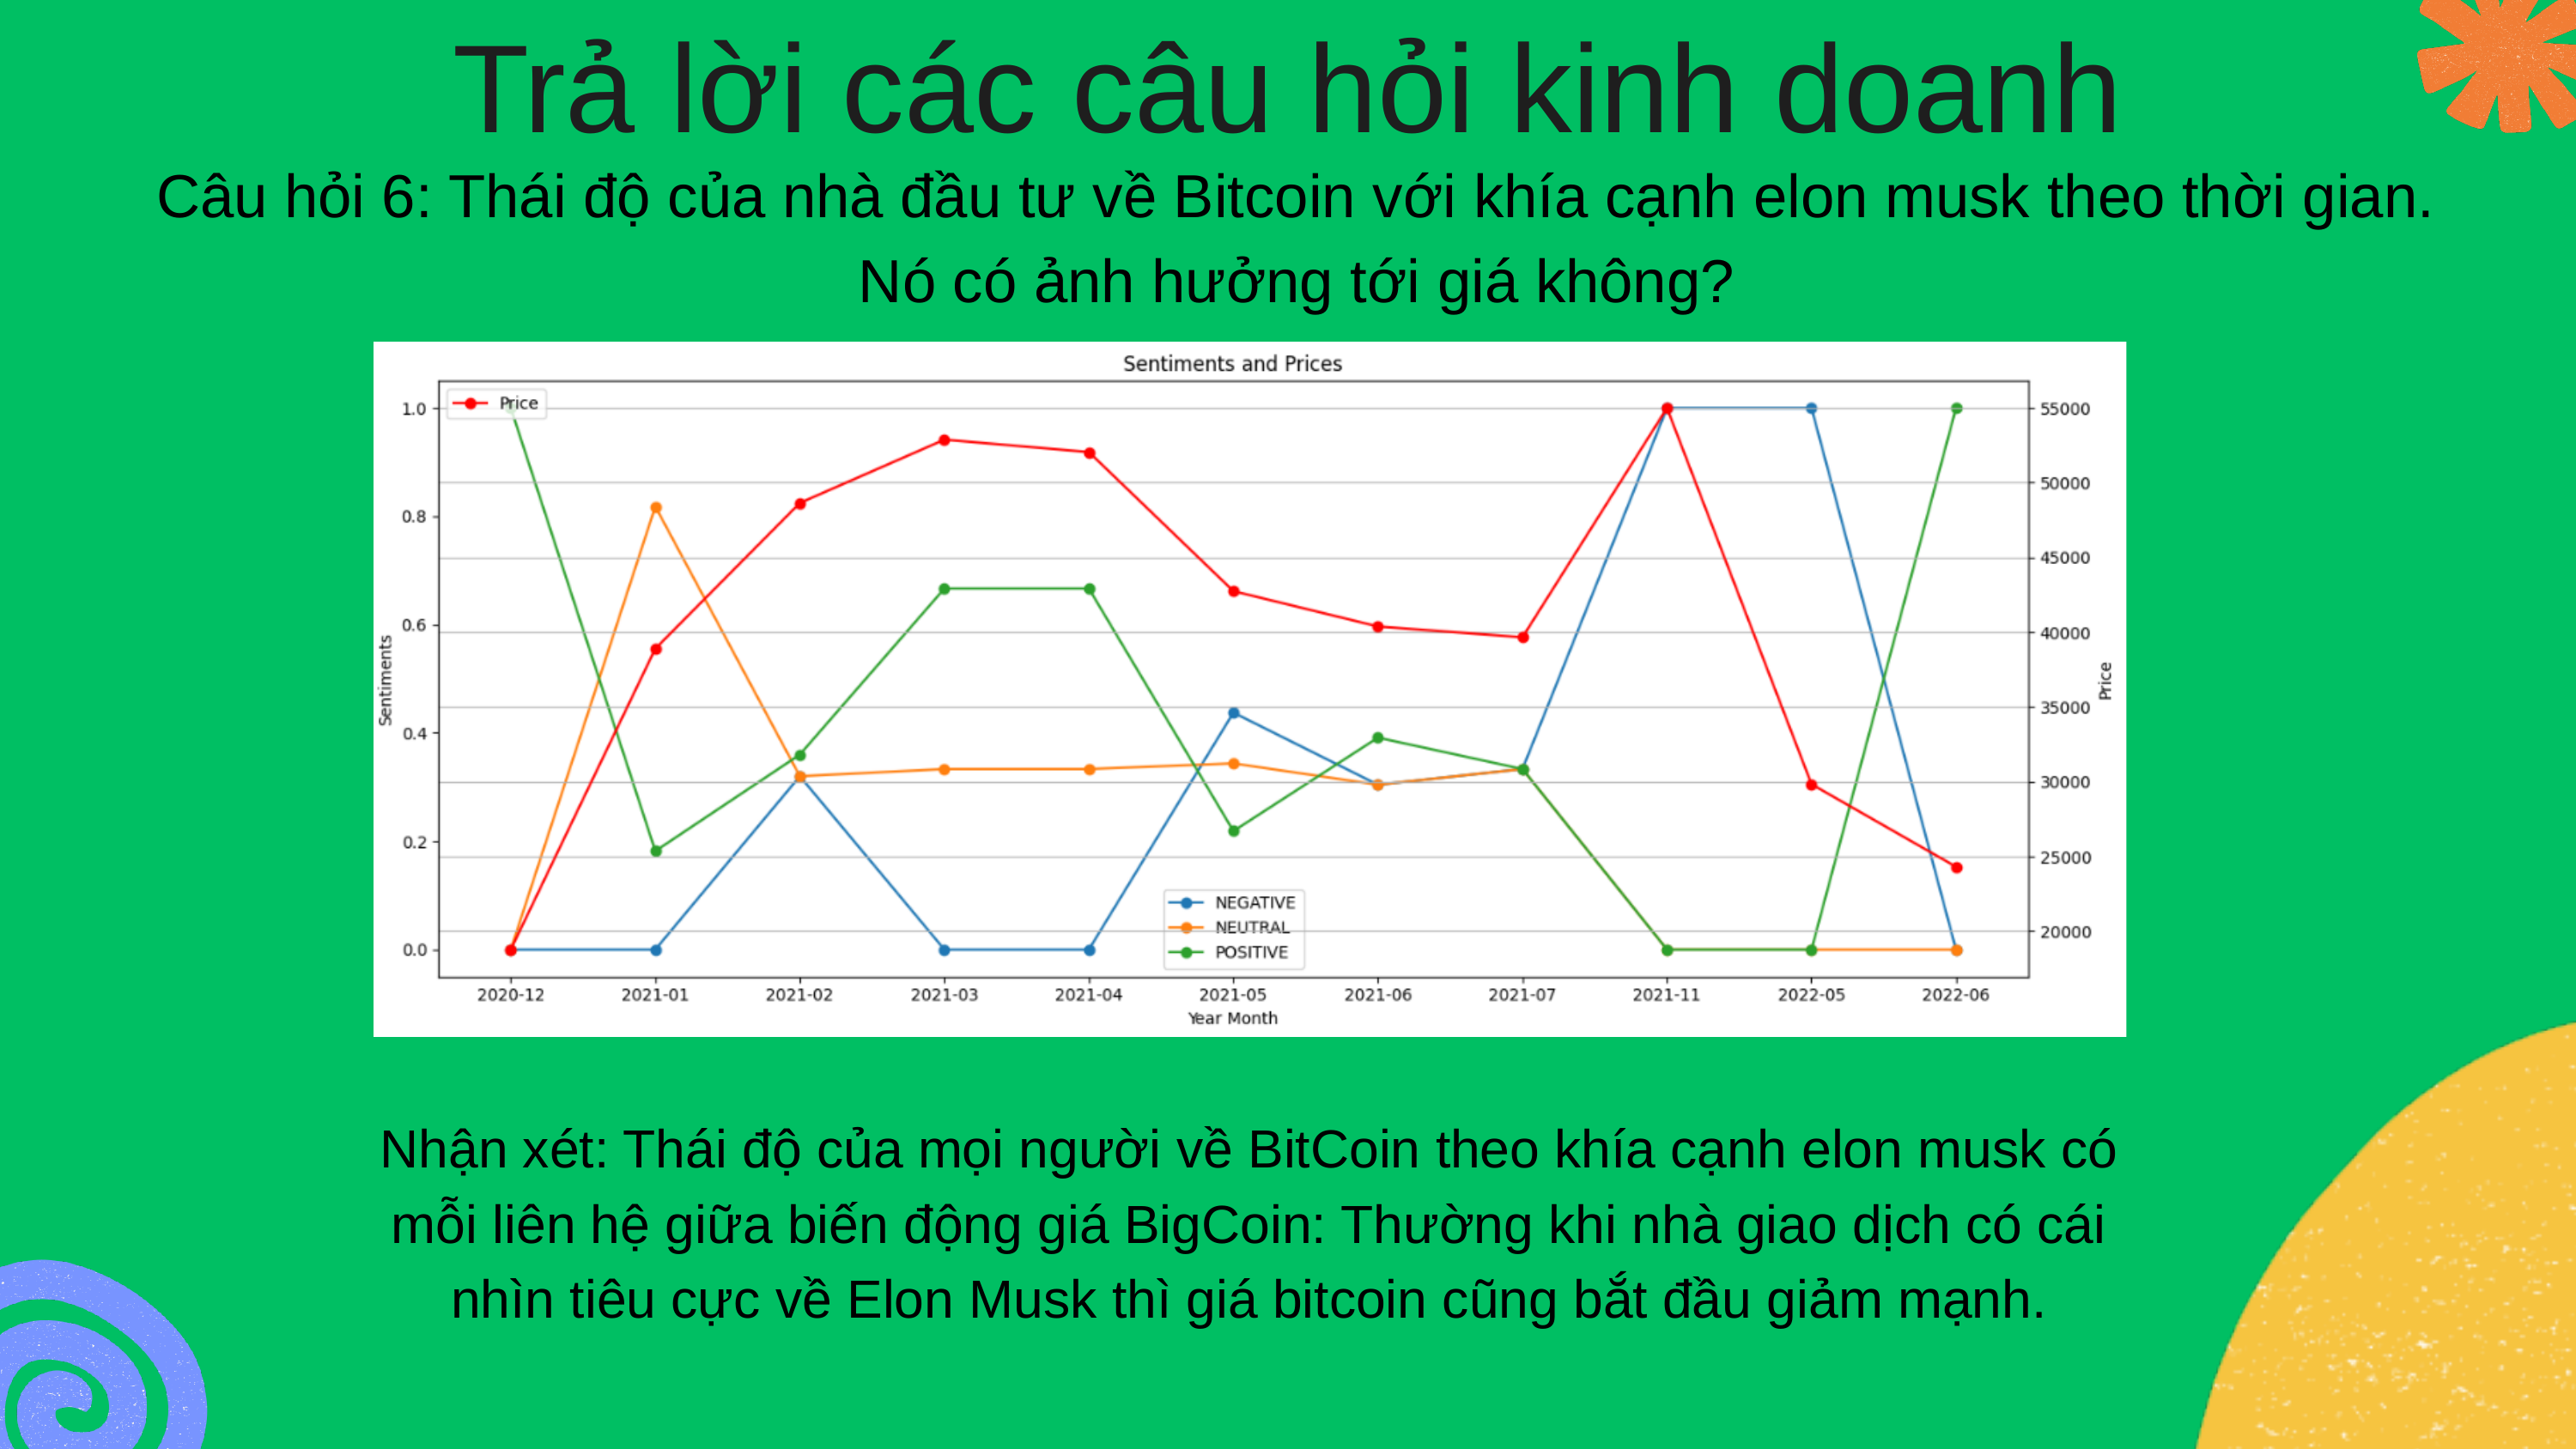

Trả lời các câu hỏi kinh doanh
Câu hỏi 6: Thái độ của nhà đầu tư về Bitcoin với khía cạnh elon musk theo thời gian. Nó có ảnh hưởng tới giá không?

Nhận xét: Thái độ của mọi người về BitCoin theo khía cạnh elon musk có mỗi liên hệ giữa biến động giá BigCoin: Thường khi nhà giao dịch có cái nhìn tiêu cực về Elon Musk thì giá bitcoin cũng bắt đầu giảm mạnh.